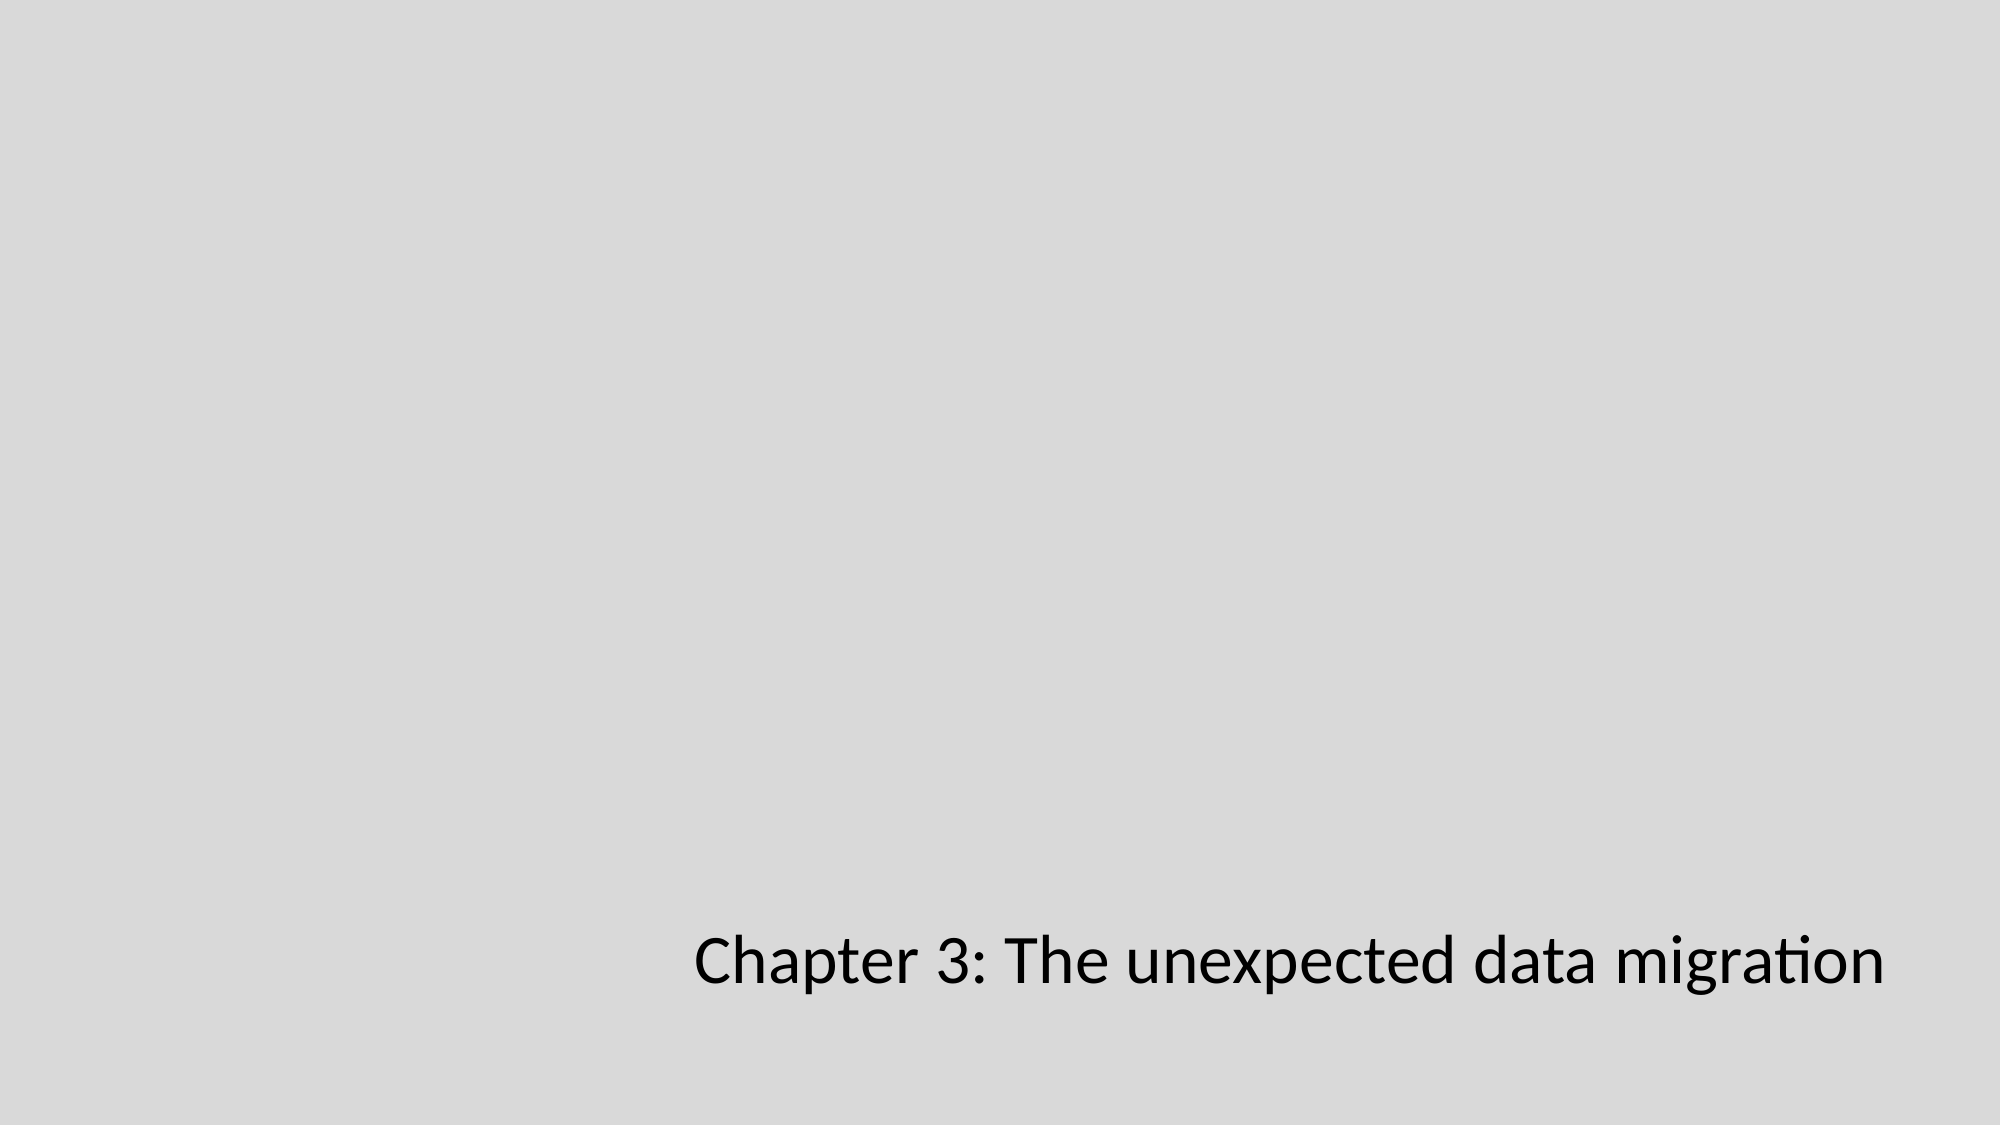

# Chapter 3: The unexpected data migration